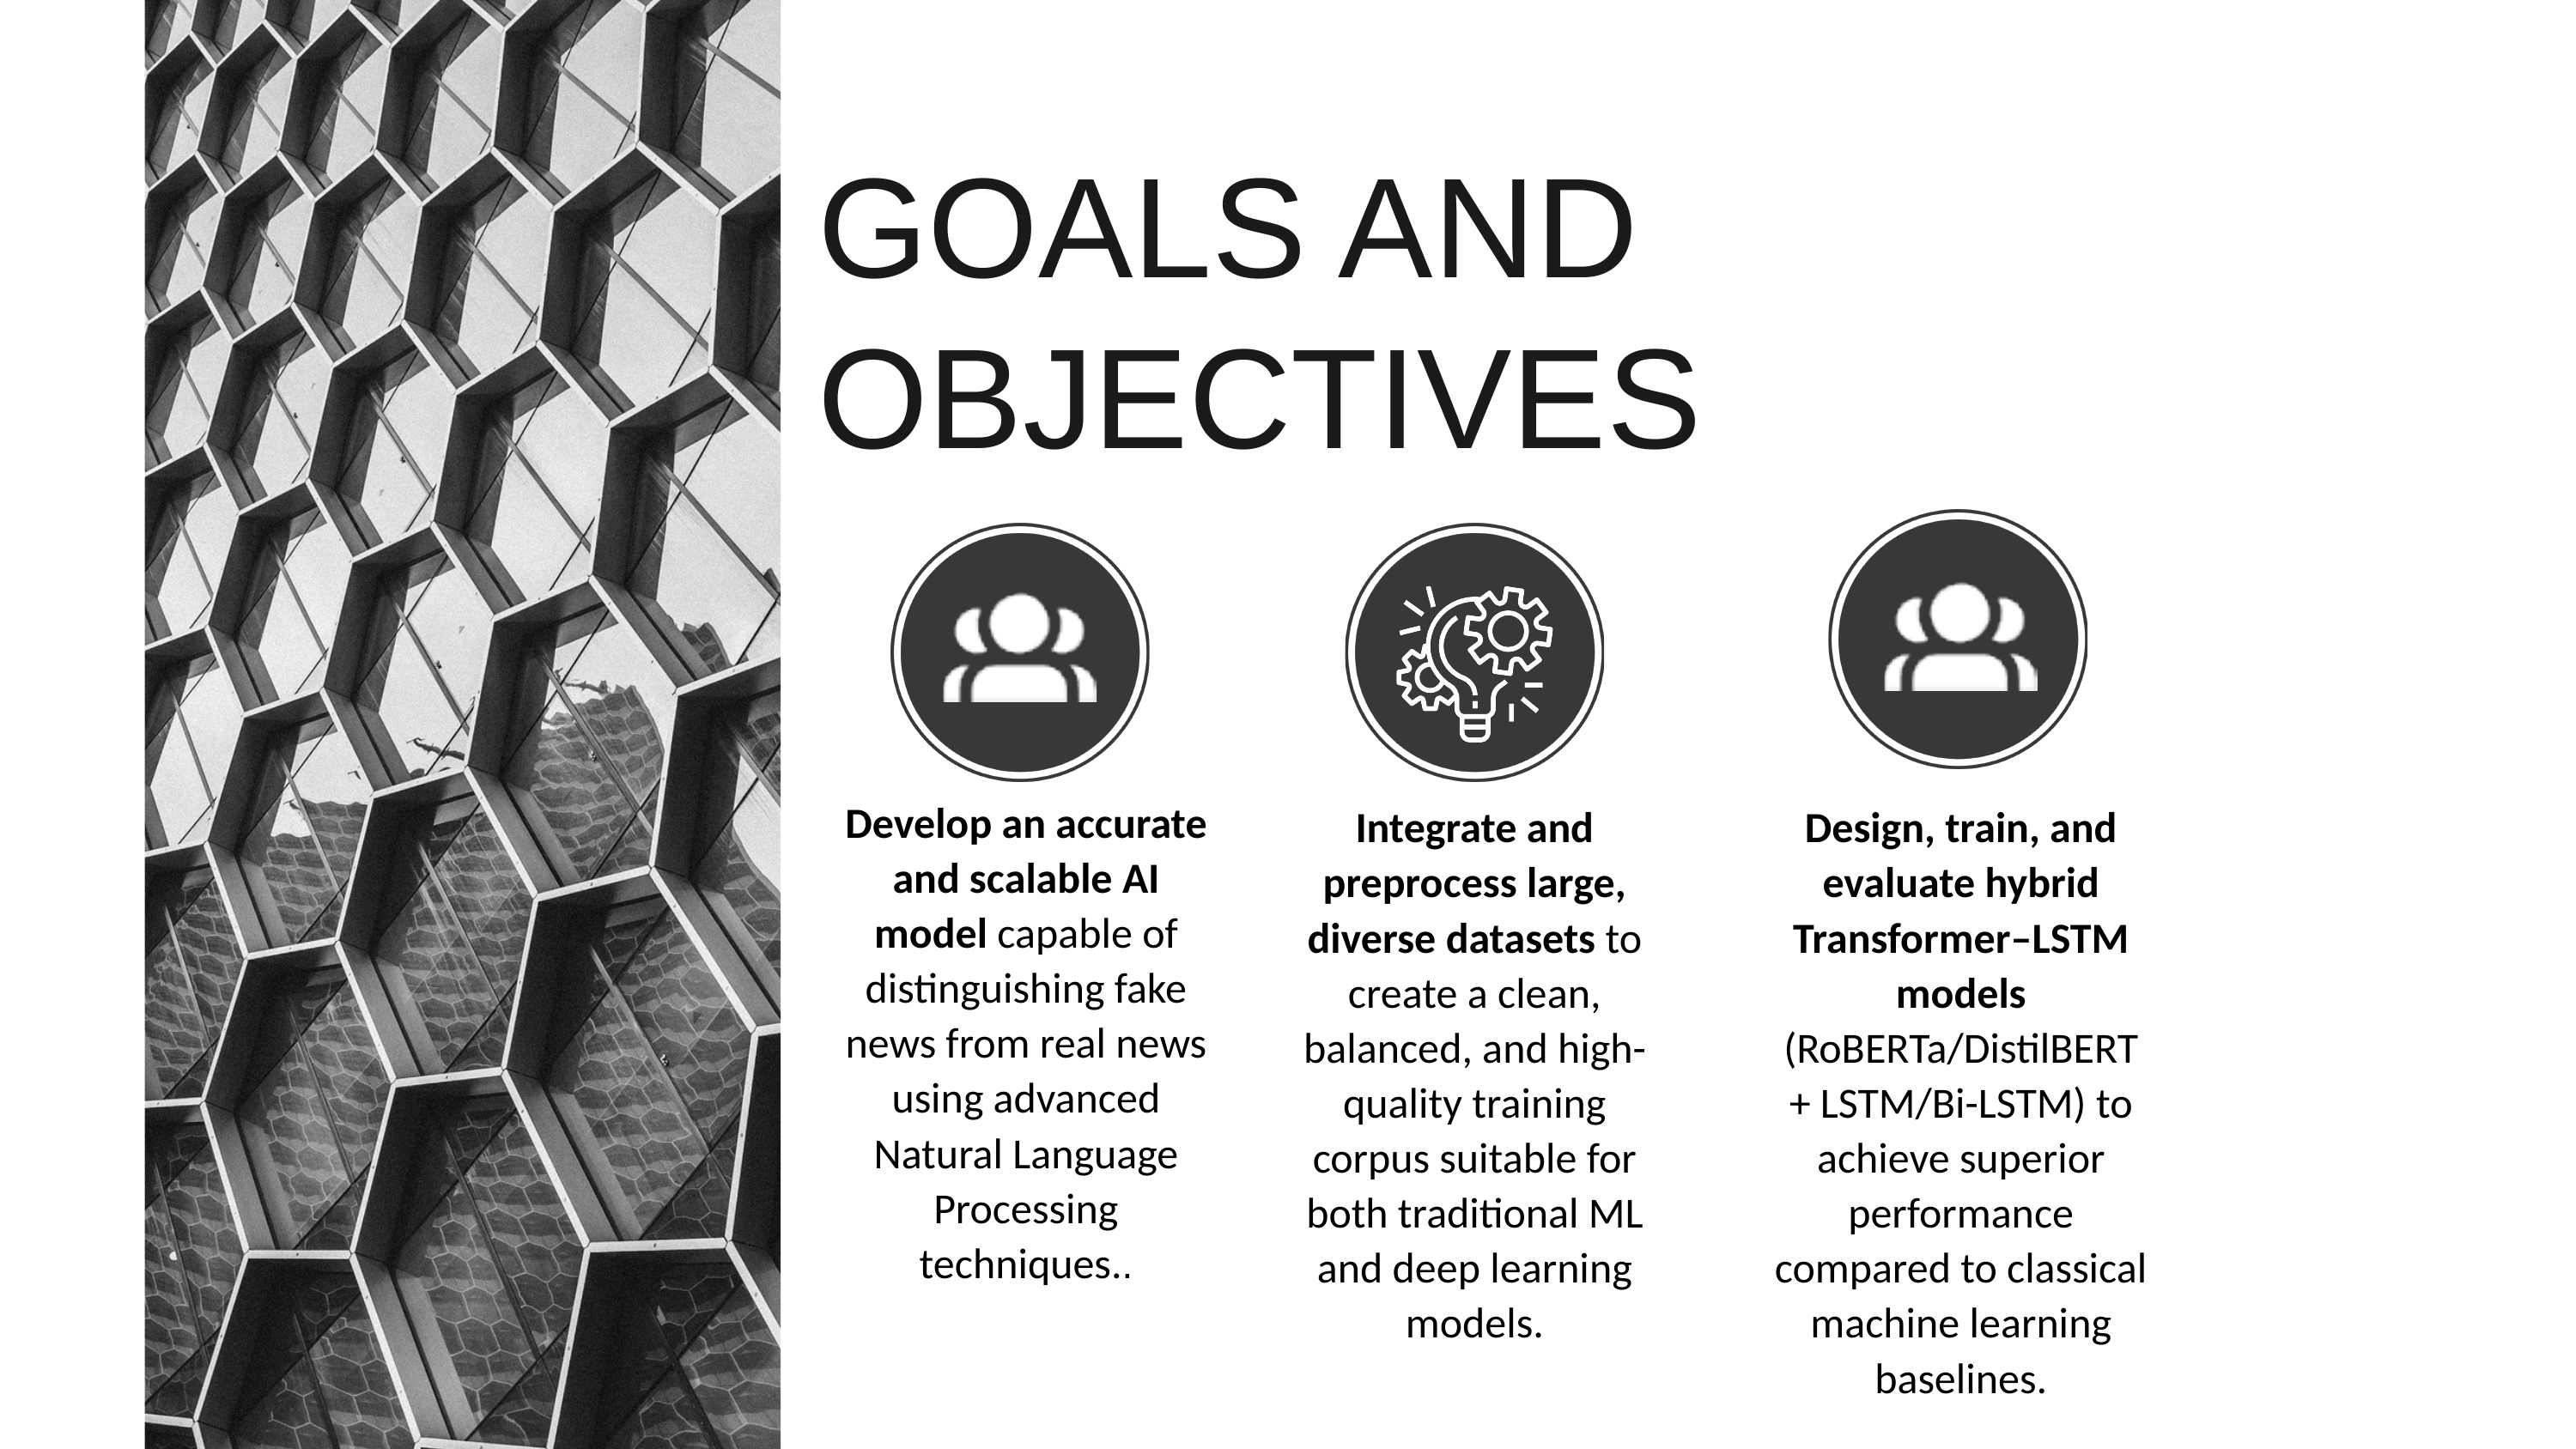

GOALS AND OBJECTIVES

Develop an accurate and scalable AI model capable of distinguishing fake news from real news using advanced Natural Language Processing techniques..
Integrate and preprocess large, diverse datasets to create a clean, balanced, and high-quality training corpus suitable for both traditional ML and deep learning models.
Design, train, and evaluate hybrid Transformer–LSTM models (RoBERTa/DistilBERT + LSTM/Bi-LSTM) to achieve superior performance compared to classical machine learning baselines.
Incorporating AI
Empowering Users
Diverse Categories